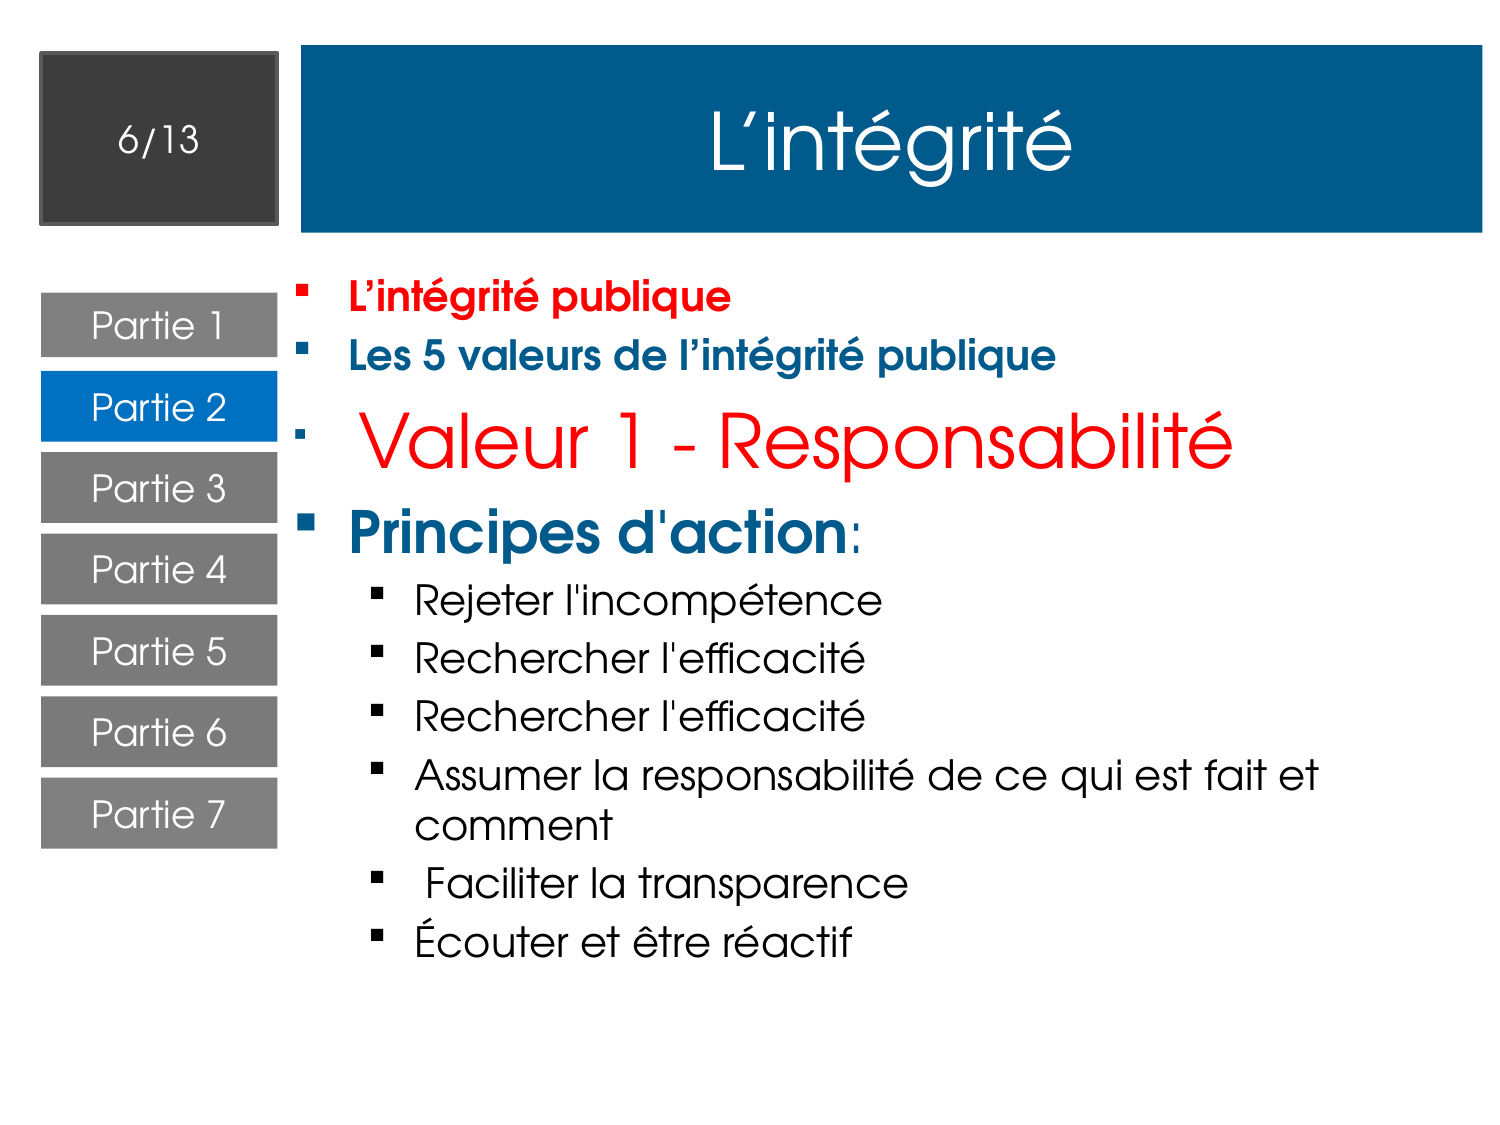

# L’intégrité
6/13
L’intégrité publique
Les 5 valeurs de l’intégrité publique
 Valeur 1 - Responsabilité
Principes d'action:
Rejeter l'incompétence
Rechercher l'efficacité
Rechercher l'efficacité
Assumer la responsabilité de ce qui est fait et comment
 Faciliter la transparence
Écouter et être réactif
Partie 1
Partie 2
Partie 3
Partie 4
Partie 5
Partie 6
Partie 7